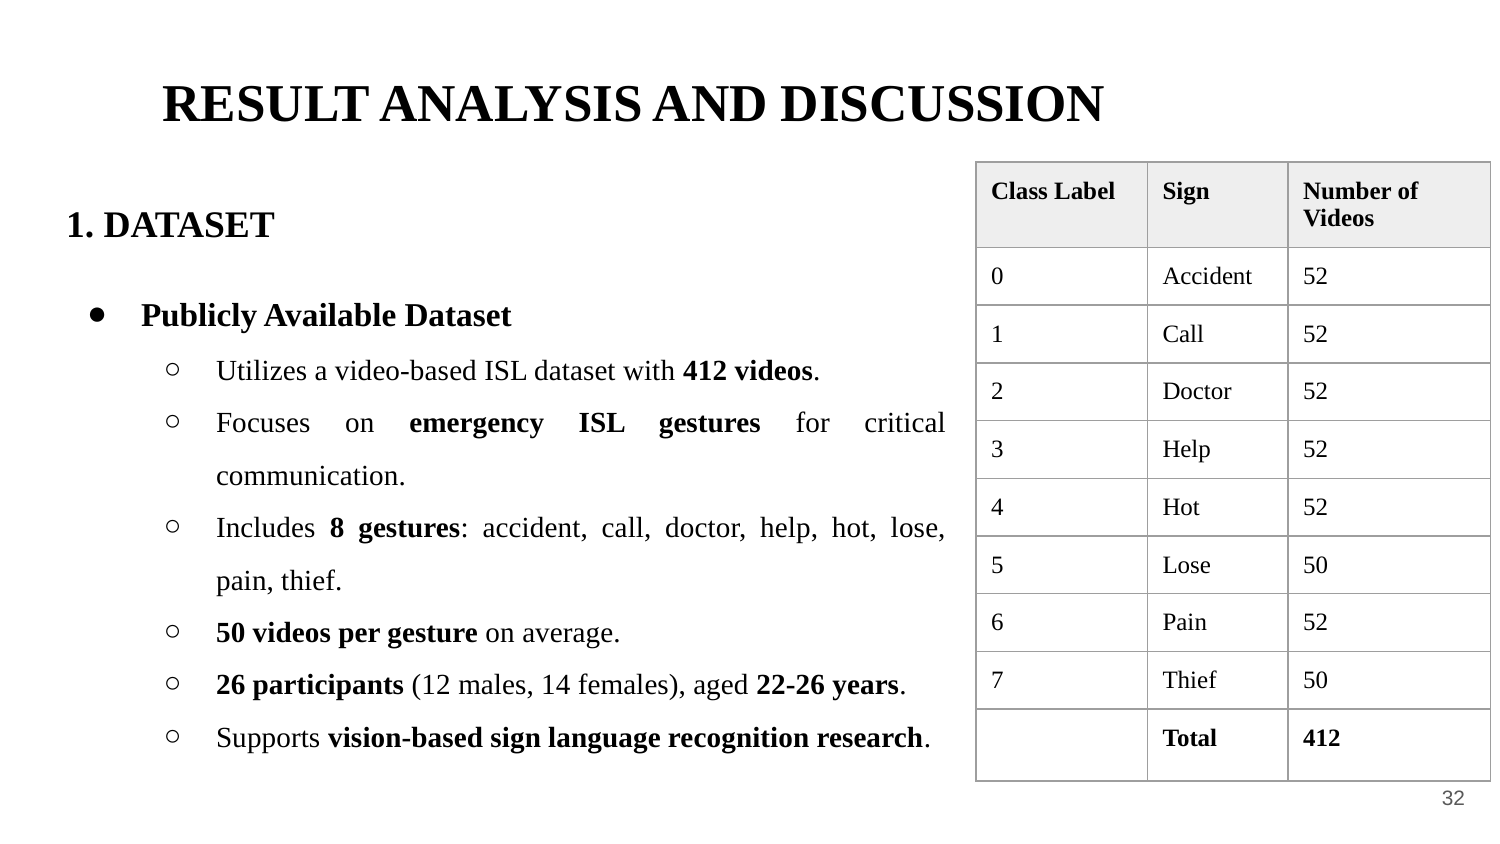

# RESULT ANALYSIS AND DISCUSSION

1. DATASET
Publicly Available Dataset
Utilizes a video-based ISL dataset with 412 videos.
Focuses on emergency ISL gestures for critical communication.
Includes 8 gestures: accident, call, doctor, help, hot, lose, pain, thief.
50 videos per gesture on average.
26 participants (12 males, 14 females), aged 22-26 years.
Supports vision-based sign language recognition research.

| Class Label | Sign | Number of Videos |
| --- | --- | --- |
| 0 | Accident | 52 |
| 1 | Call | 52 |
| 2 | Doctor | 52 |
| 3 | Help | 52 |
| 4 | Hot | 52 |
| 5 | Lose | 50 |
| 6 | Pain | 52 |
| 7 | Thief | 50 |
|  | Total | 412 |
32